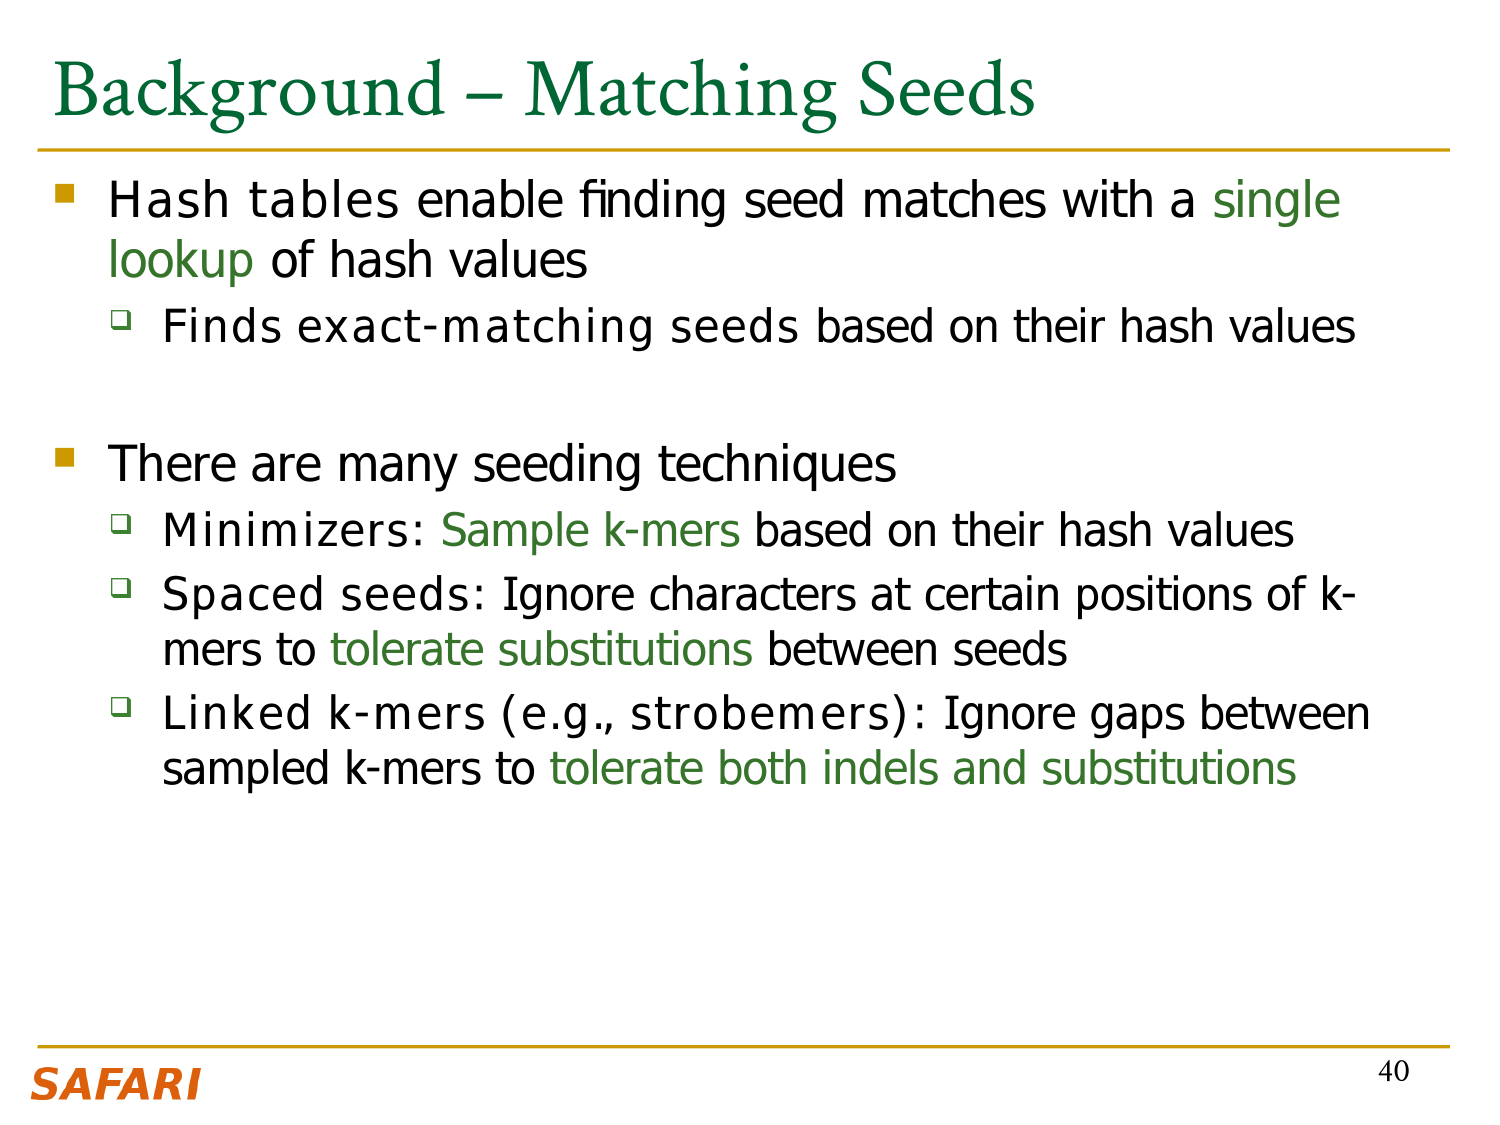

# Background – Matching Seeds
Hash tables enable finding seed matches with a single lookup of hash values
Finds exact-matching seeds based on their hash values

There are many seeding techniques
Minimizers: Sample k-mers based on their hash values
Spaced seeds: Ignore characters at certain positions of k-mers to tolerate substitutions between seeds
Linked k-mers (e.g., strobemers): Ignore gaps between sampled k-mers to tolerate both indels and substitutions
40